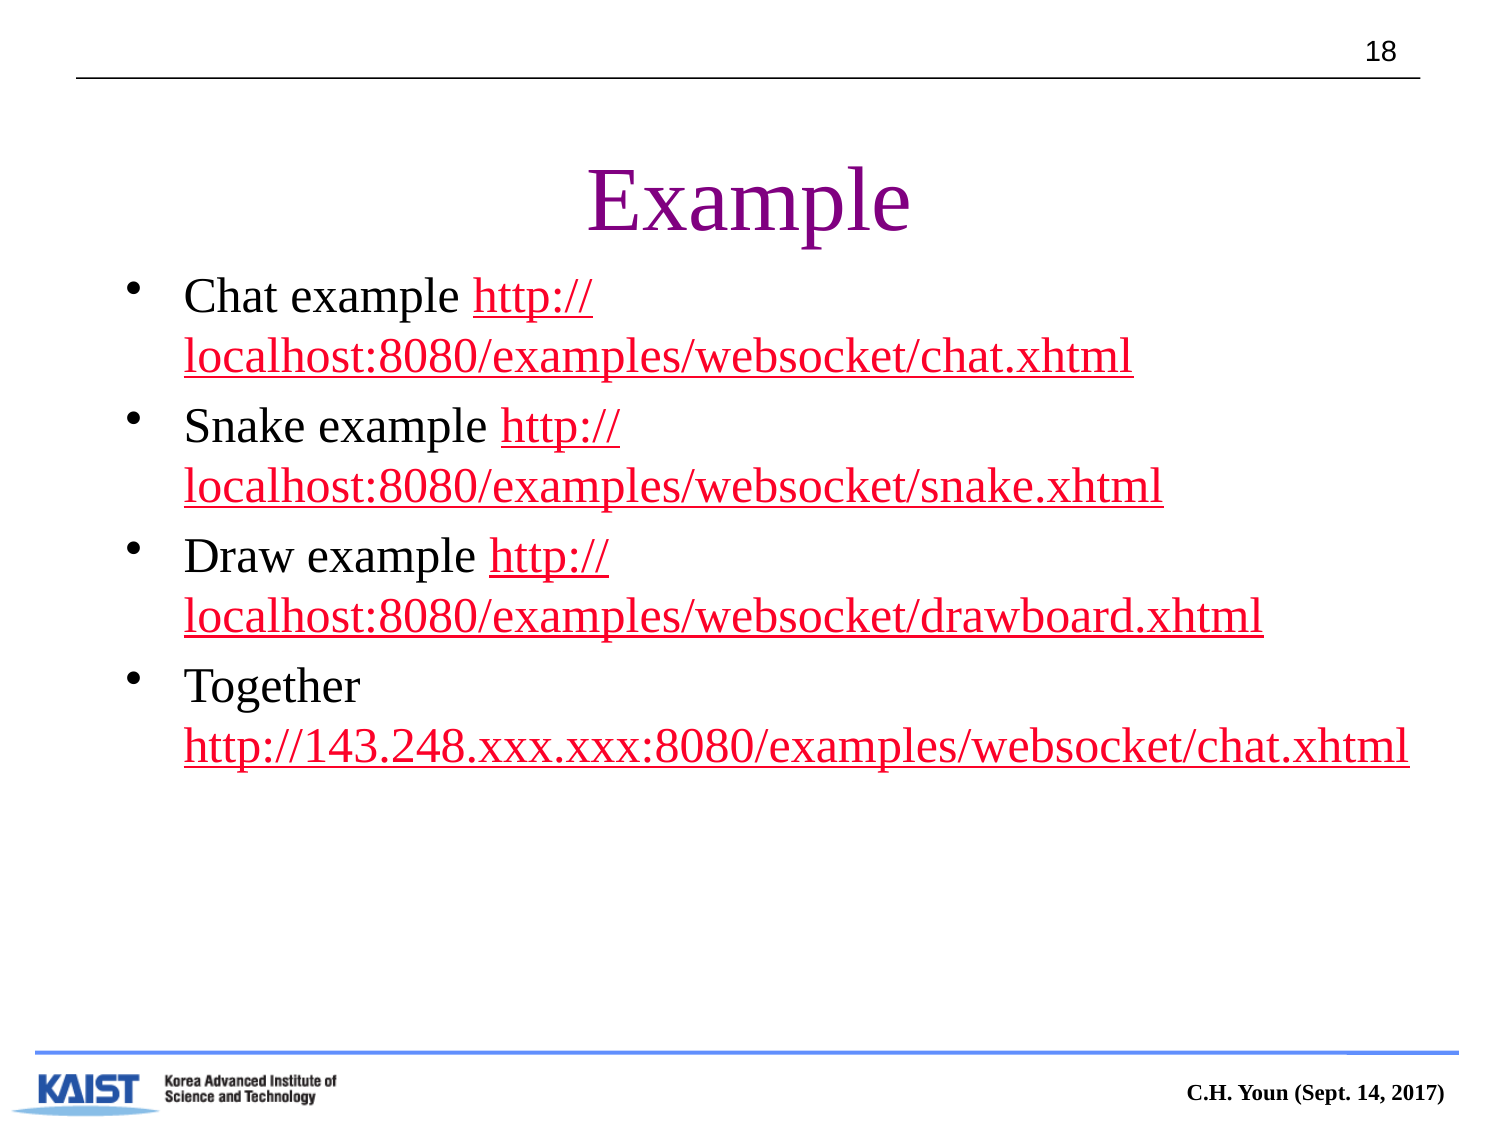

# Example
Chat example http://localhost:8080/examples/websocket/chat.xhtml
Snake example http://localhost:8080/examples/websocket/snake.xhtml
Draw example http://localhost:8080/examples/websocket/drawboard.xhtml
Together http://143.248.xxx.xxx:8080/examples/websocket/chat.xhtml